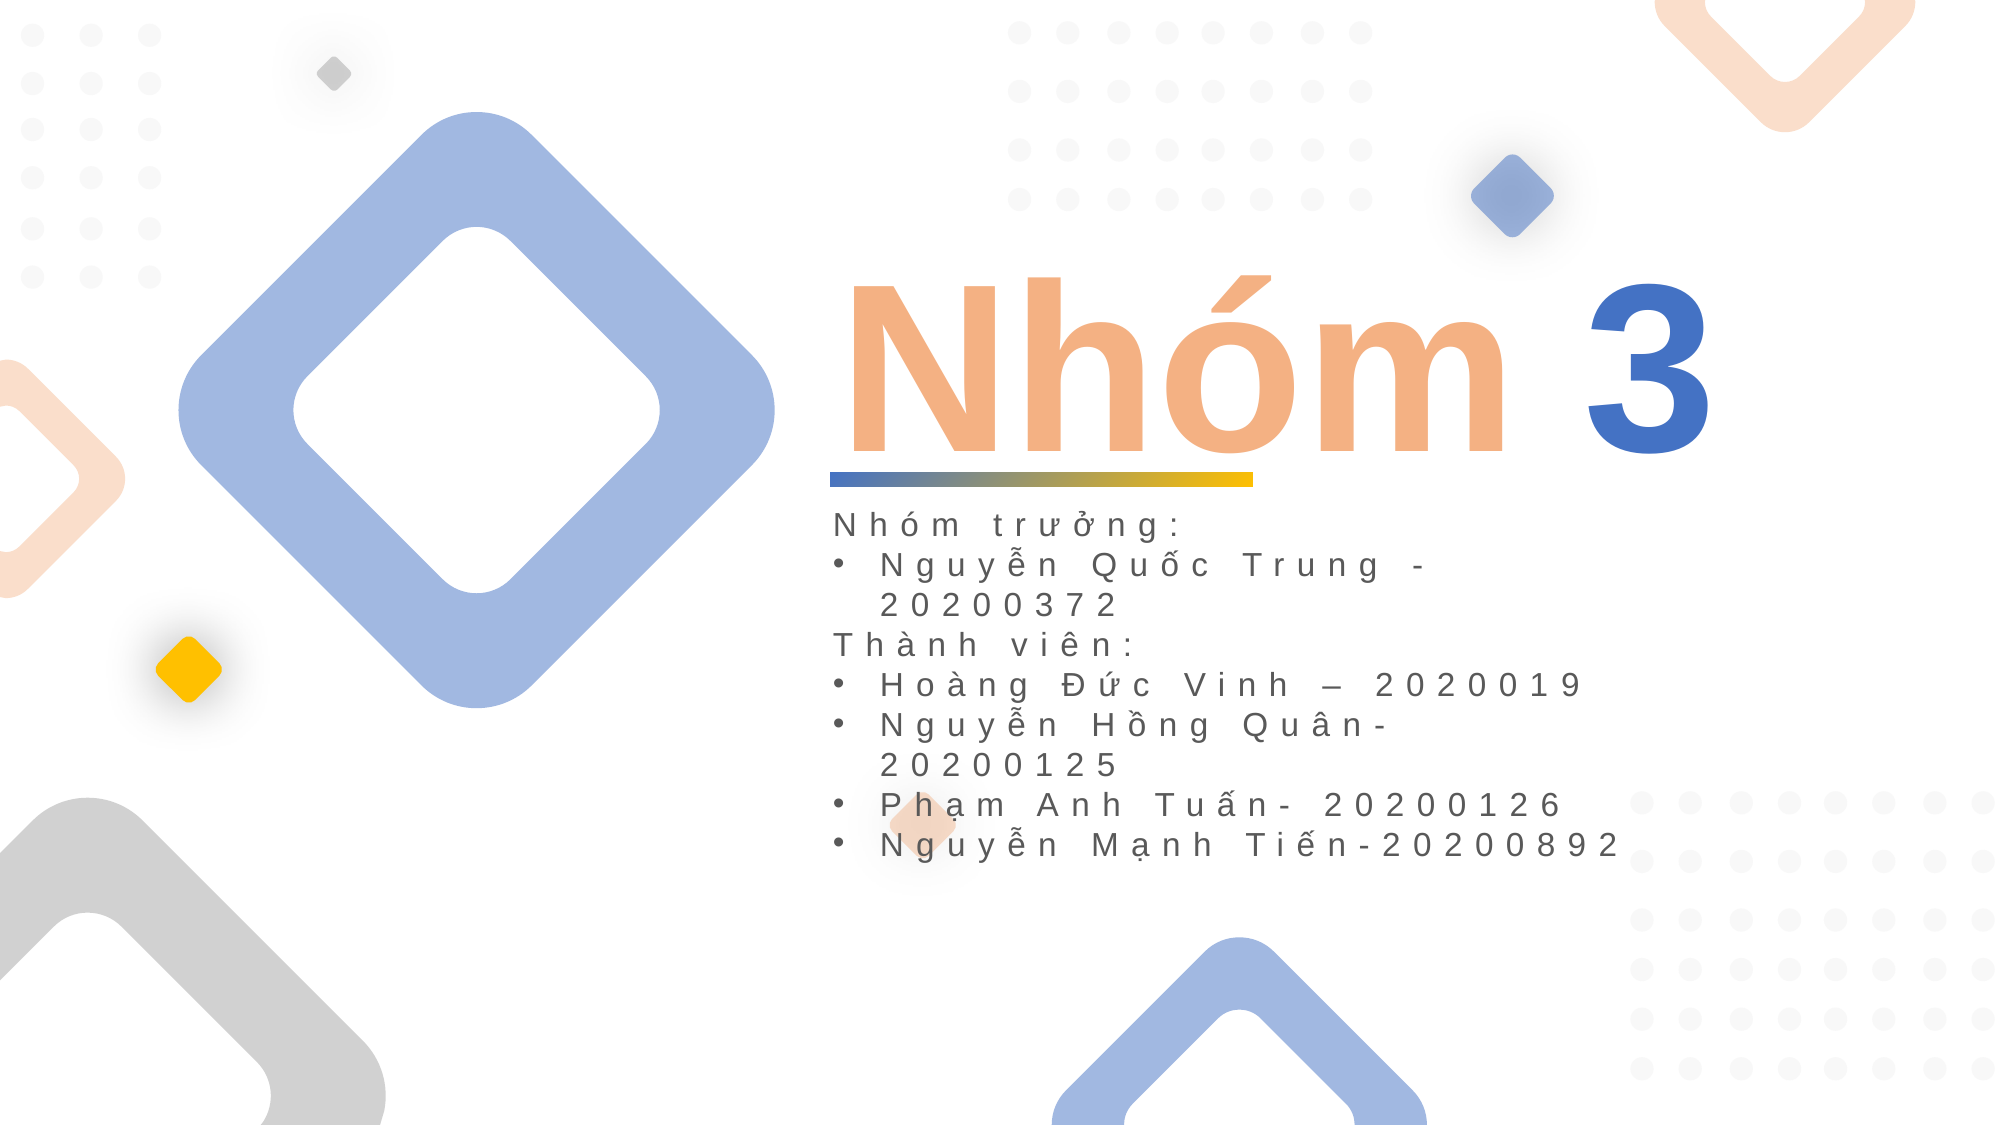

Nhóm 3
Nhóm trưởng:
Nguyễn Quốc Trung - 20200372
Thành viên:
Hoàng Đức Vinh – 2020019
Nguyễn Hồng Quân- 20200125
Phạm Anh Tuấn- 20200126
Nguyễn Mạnh Tiến-20200892